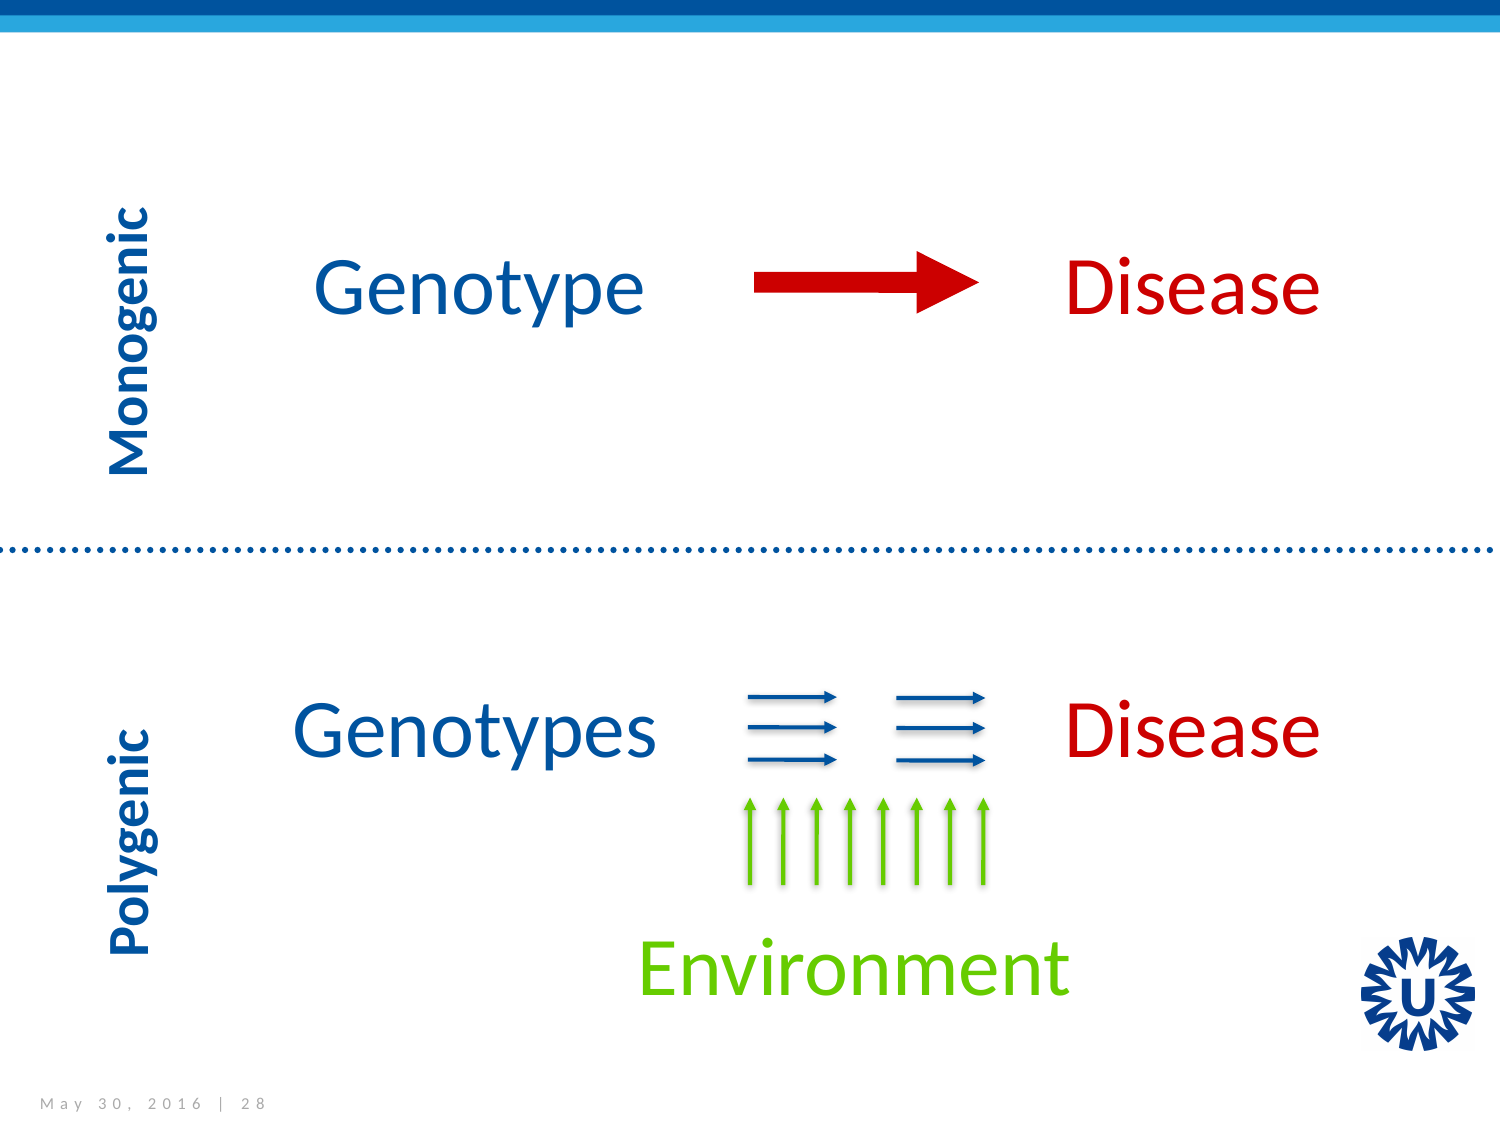

#
Genotype
Disease

Monogenic

Genotypes
Disease

Polygenic

Environment
May 30, 2016 | 28